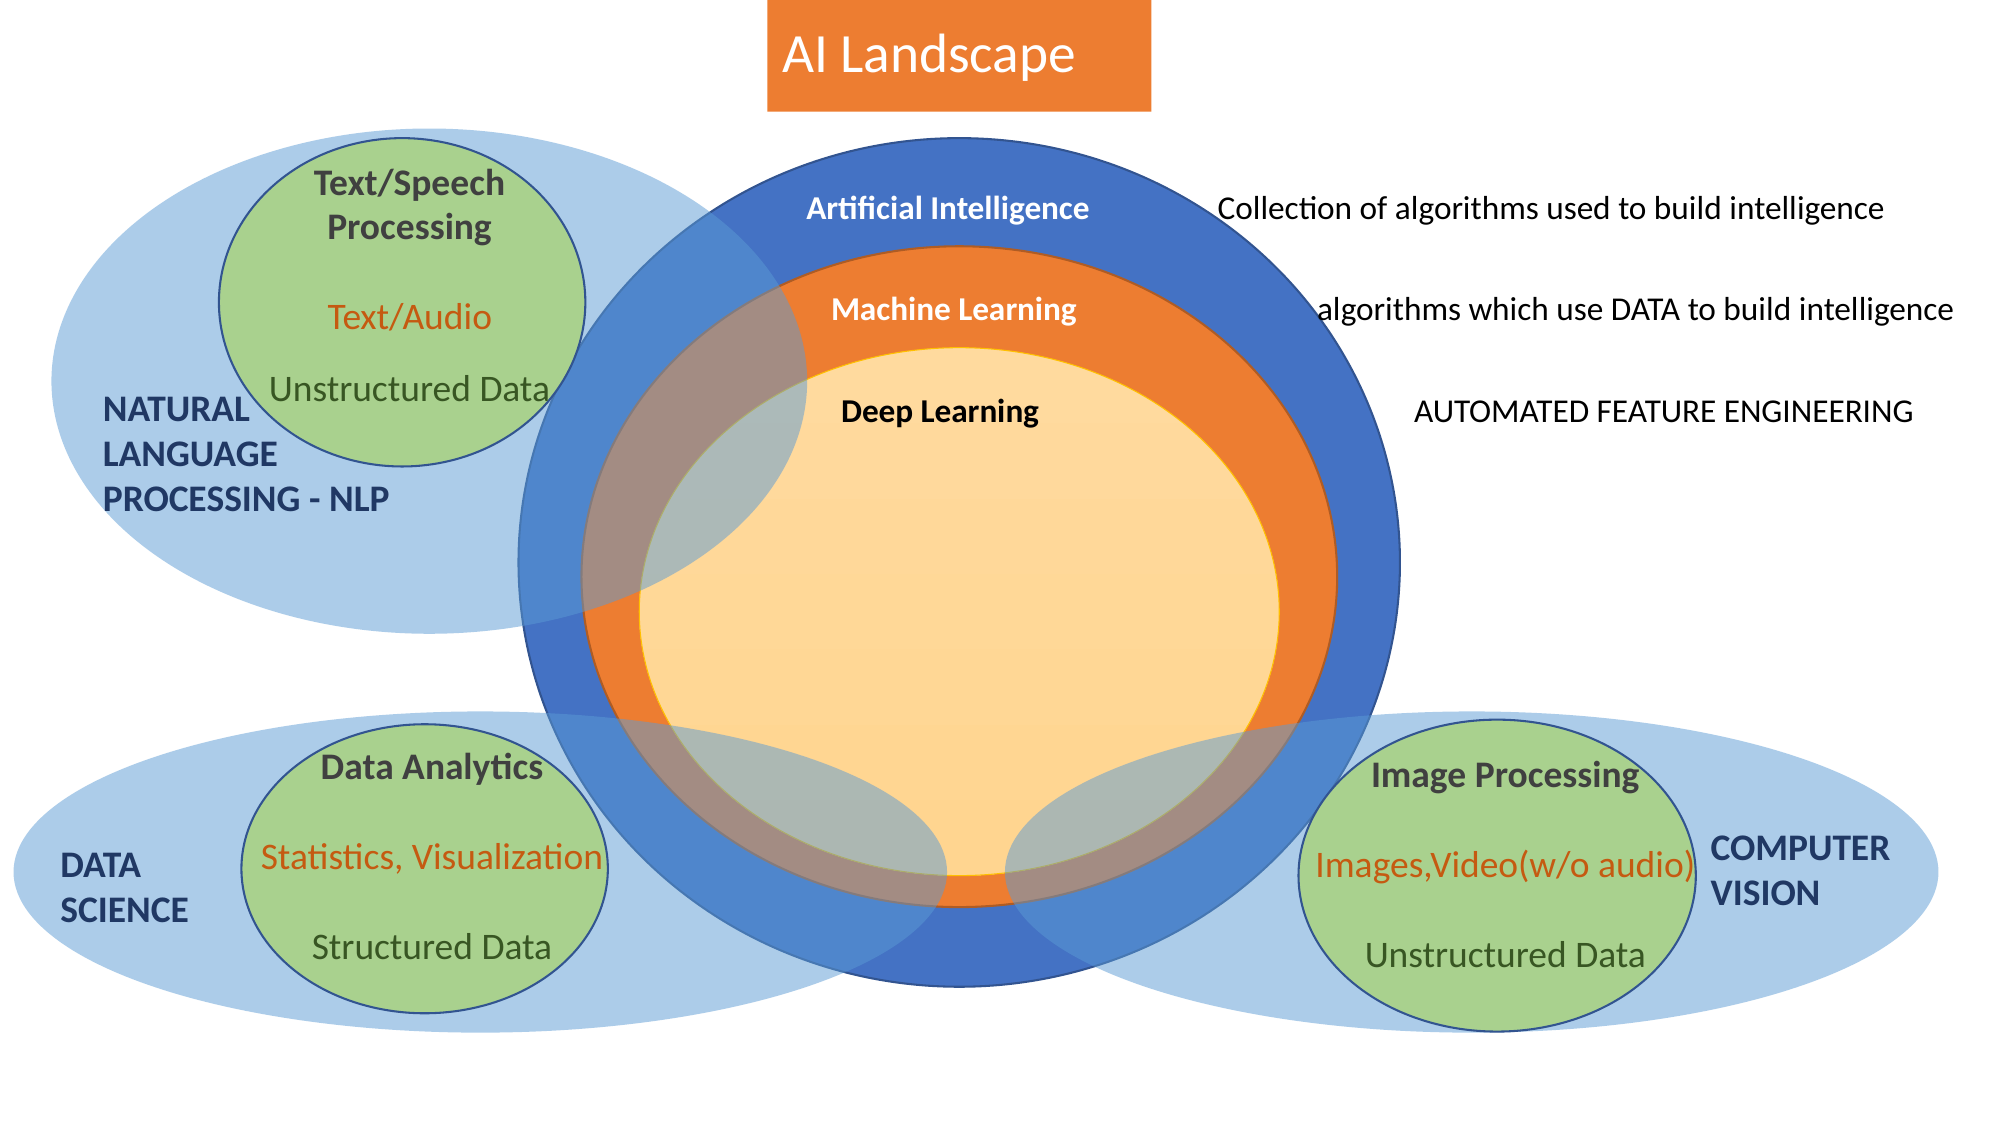

# AI Landscape

NATURAL
LANGUAGE
PROCESSING - NLP

Text/Speech
Processing

Text/Audio

Unstructured Data

Artificial Intelligence                 Collection of algorithms used to build intelligence

Machine Learning                                algorithms which use DATA to build intelligence

Deep Learning                                                  AUTOMATED FEATURE ENGINEERING

DATA
SCIENCE

Image Processing

Images,Video(w/o audio)

Unstructured Data

Data Analytics

Statistics, Visualization

Structured Data
COMPUTER VISION